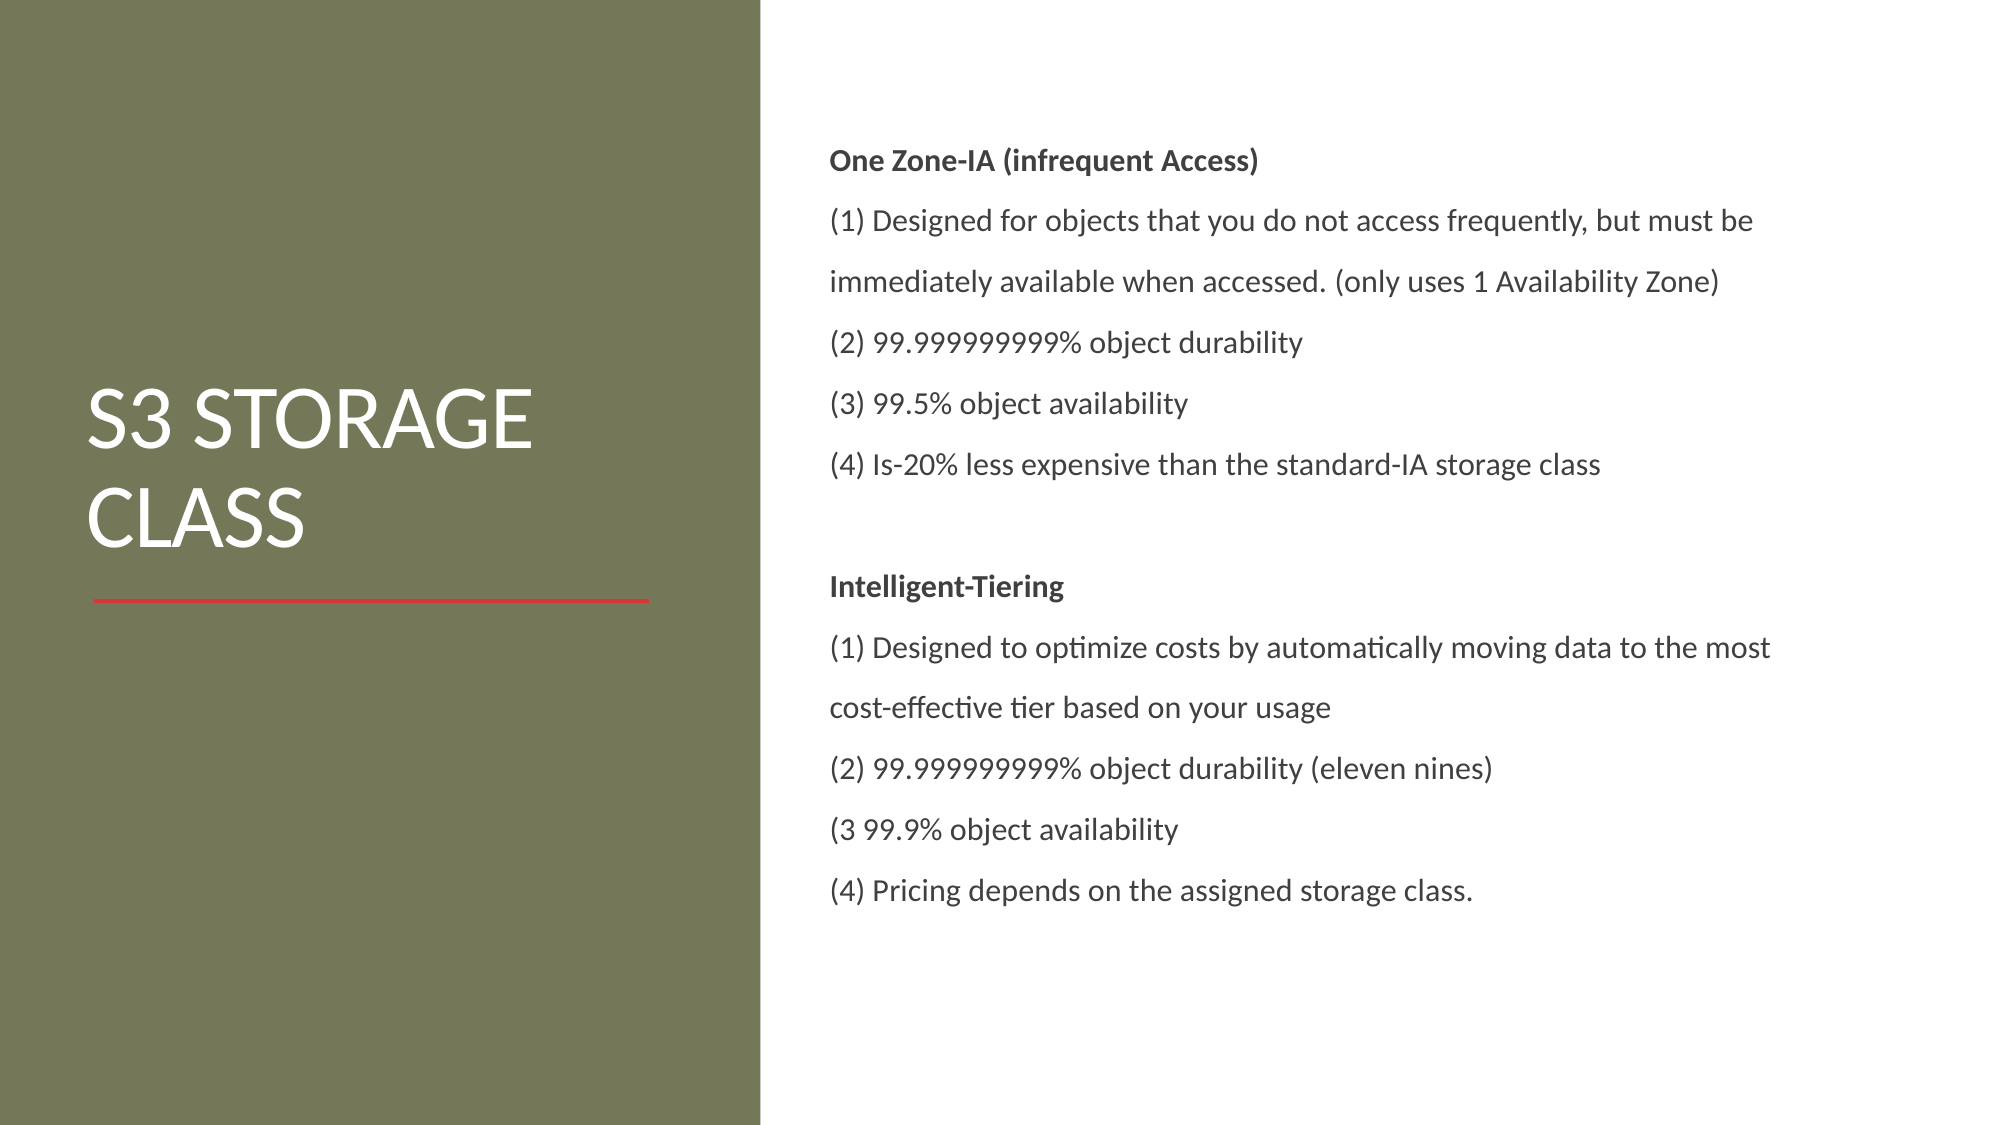

# S3 STORAGE CLASS
One Zone-IA (infrequent Access)
(1) Designed for objects that you do not access frequently, but must be
immediately available when accessed. (only uses 1 Availability Zone)
(2) 99.999999999% object durability
(3) 99.5% object availability
(4) Is-20% less expensive than the standard-IA storage class

Intelligent-Tiering
(1) Designed to optimize costs by automatically moving data to the most
cost-effective tier based on your usage
(2) 99.999999999% object durability (eleven nines)
(3 99.9% object availability
(4) Pricing depends on the assigned storage class.